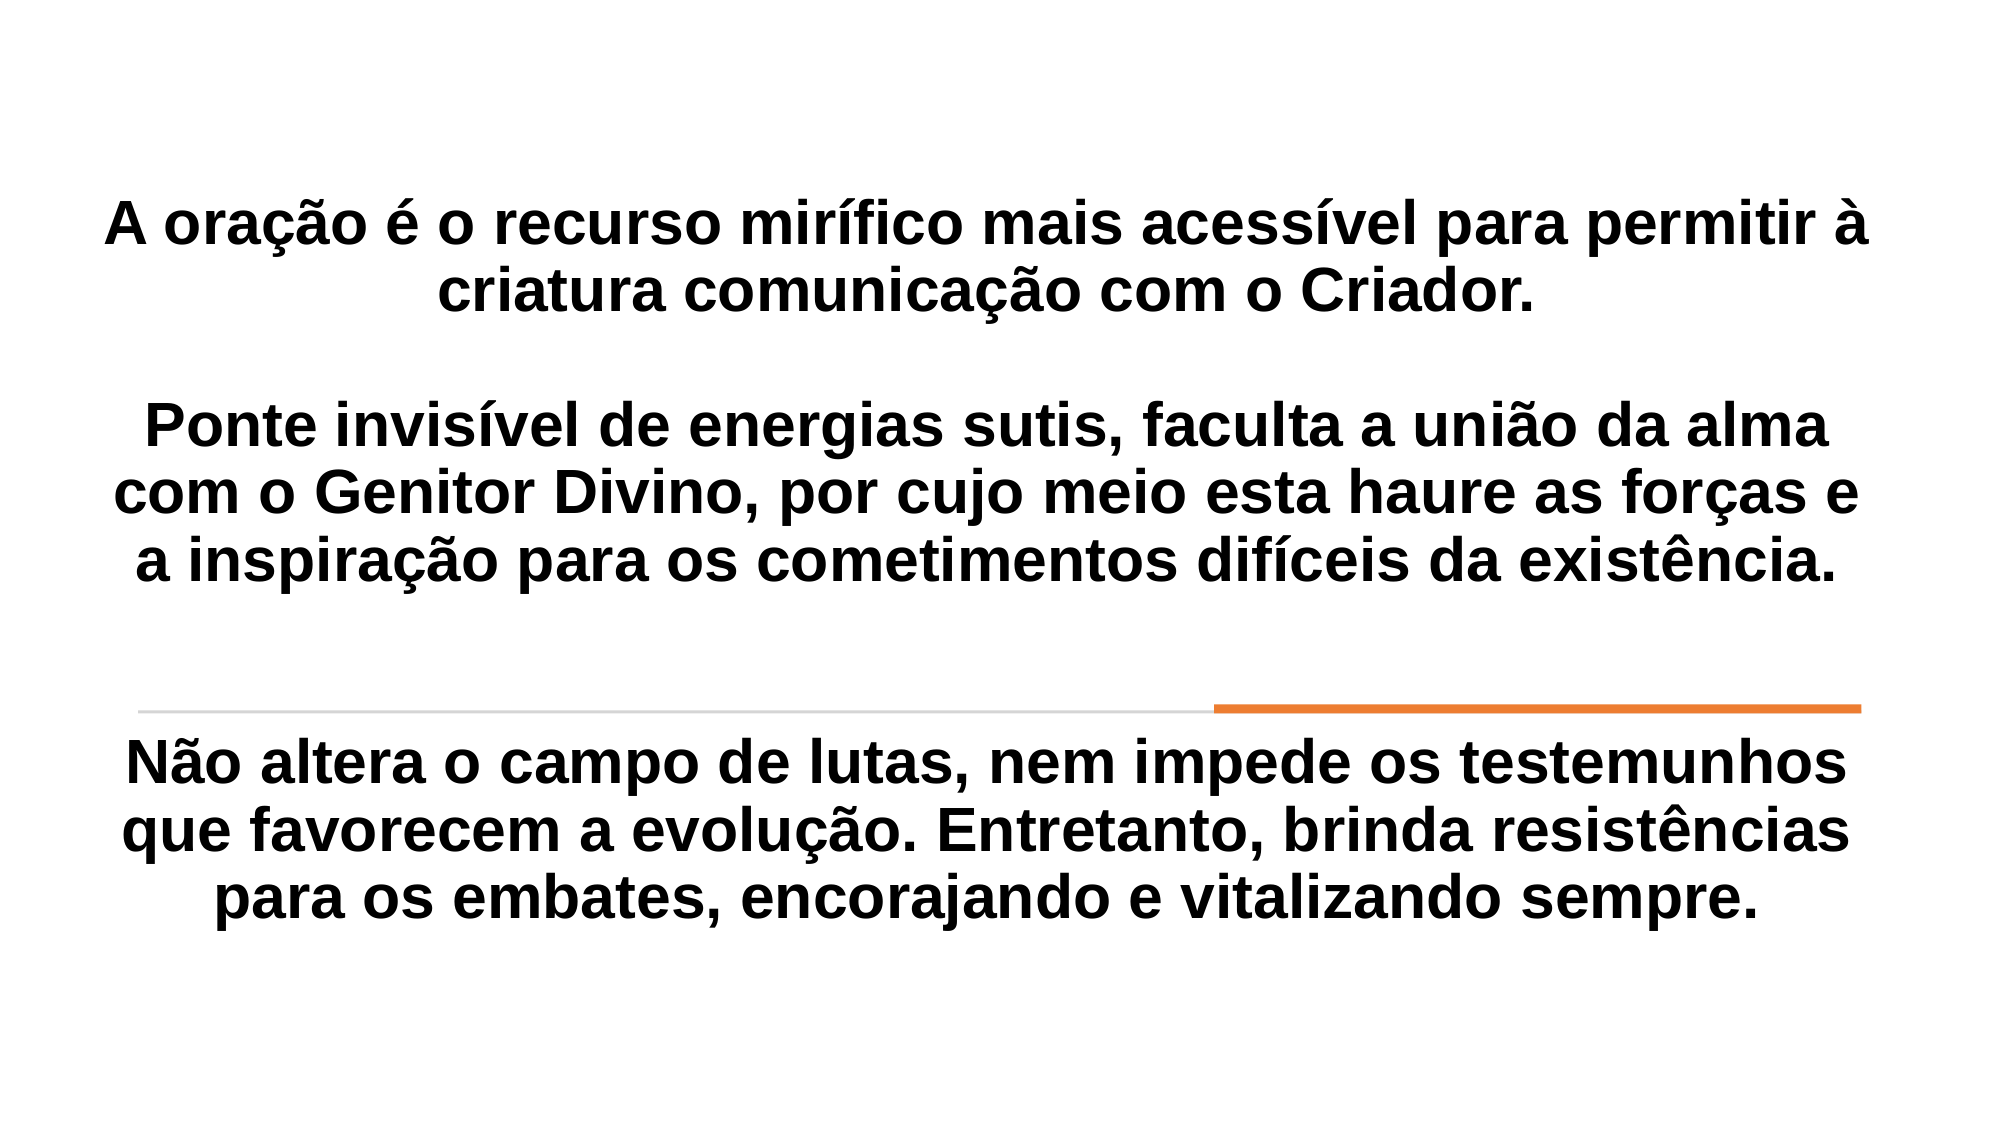

# A oração é o recurso mirífico mais acessível para permitir à criatura comunicação com o Criador. Ponte invisível de energias sutis, faculta a união da alma com o Genitor Divino, por cujo meio esta haure as forças e a inspiração para os cometimentos difíceis da existência. Não altera o campo de lutas, nem impede os testemunhos que favorecem a evolução. Entretanto, brinda resistências para os embates, encorajando e vitalizando sempre.